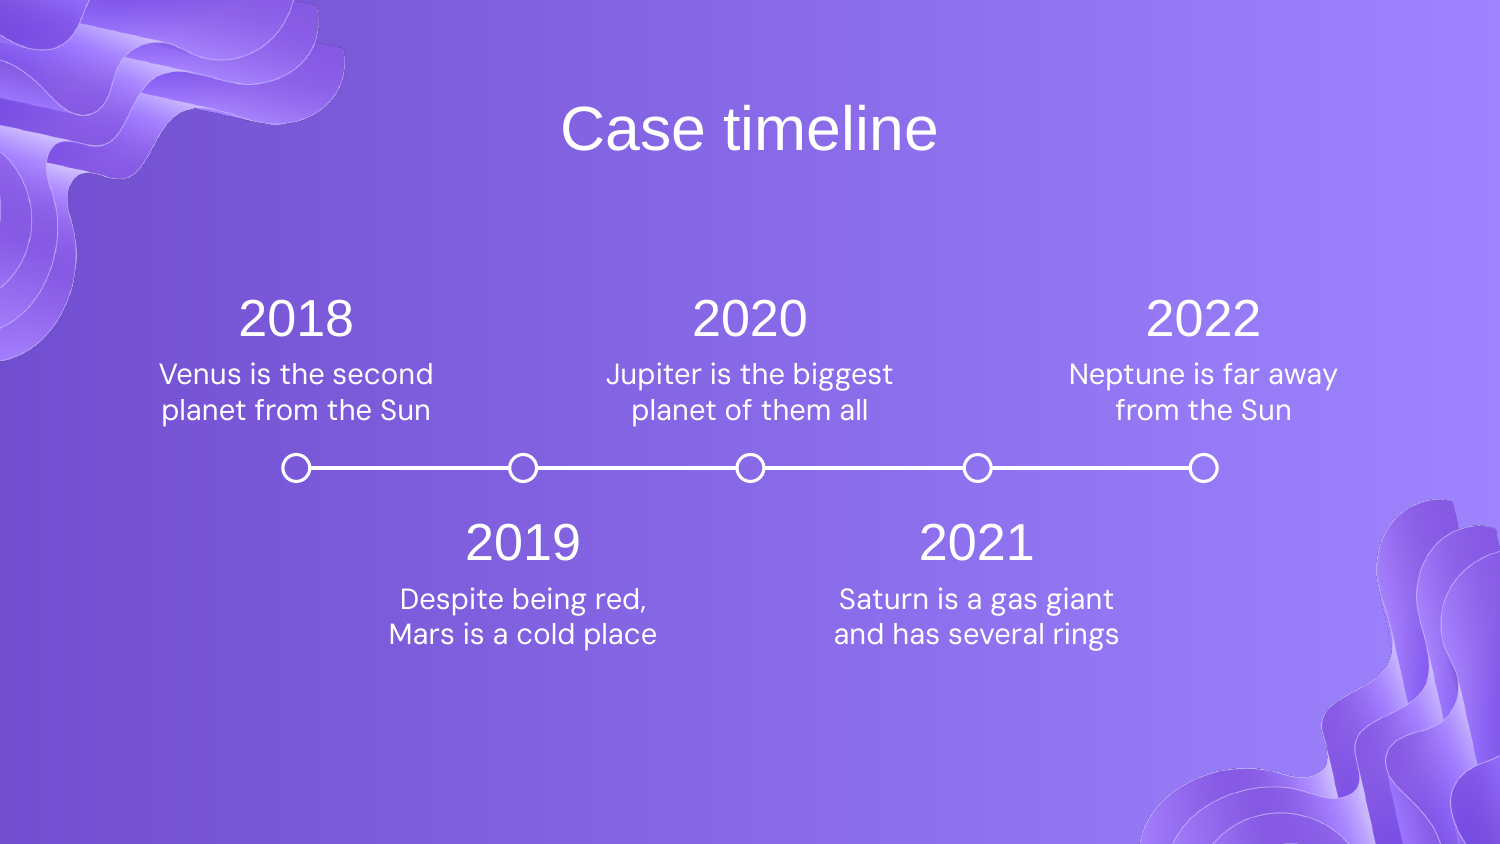

# Case timeline
2018
2020
2022
Venus is the second planet from the Sun
Jupiter is the biggest planet of them all
Neptune is far away from the Sun

2019
2021
Despite being red, Mars is a cold place
Saturn is a gas giant and has several rings